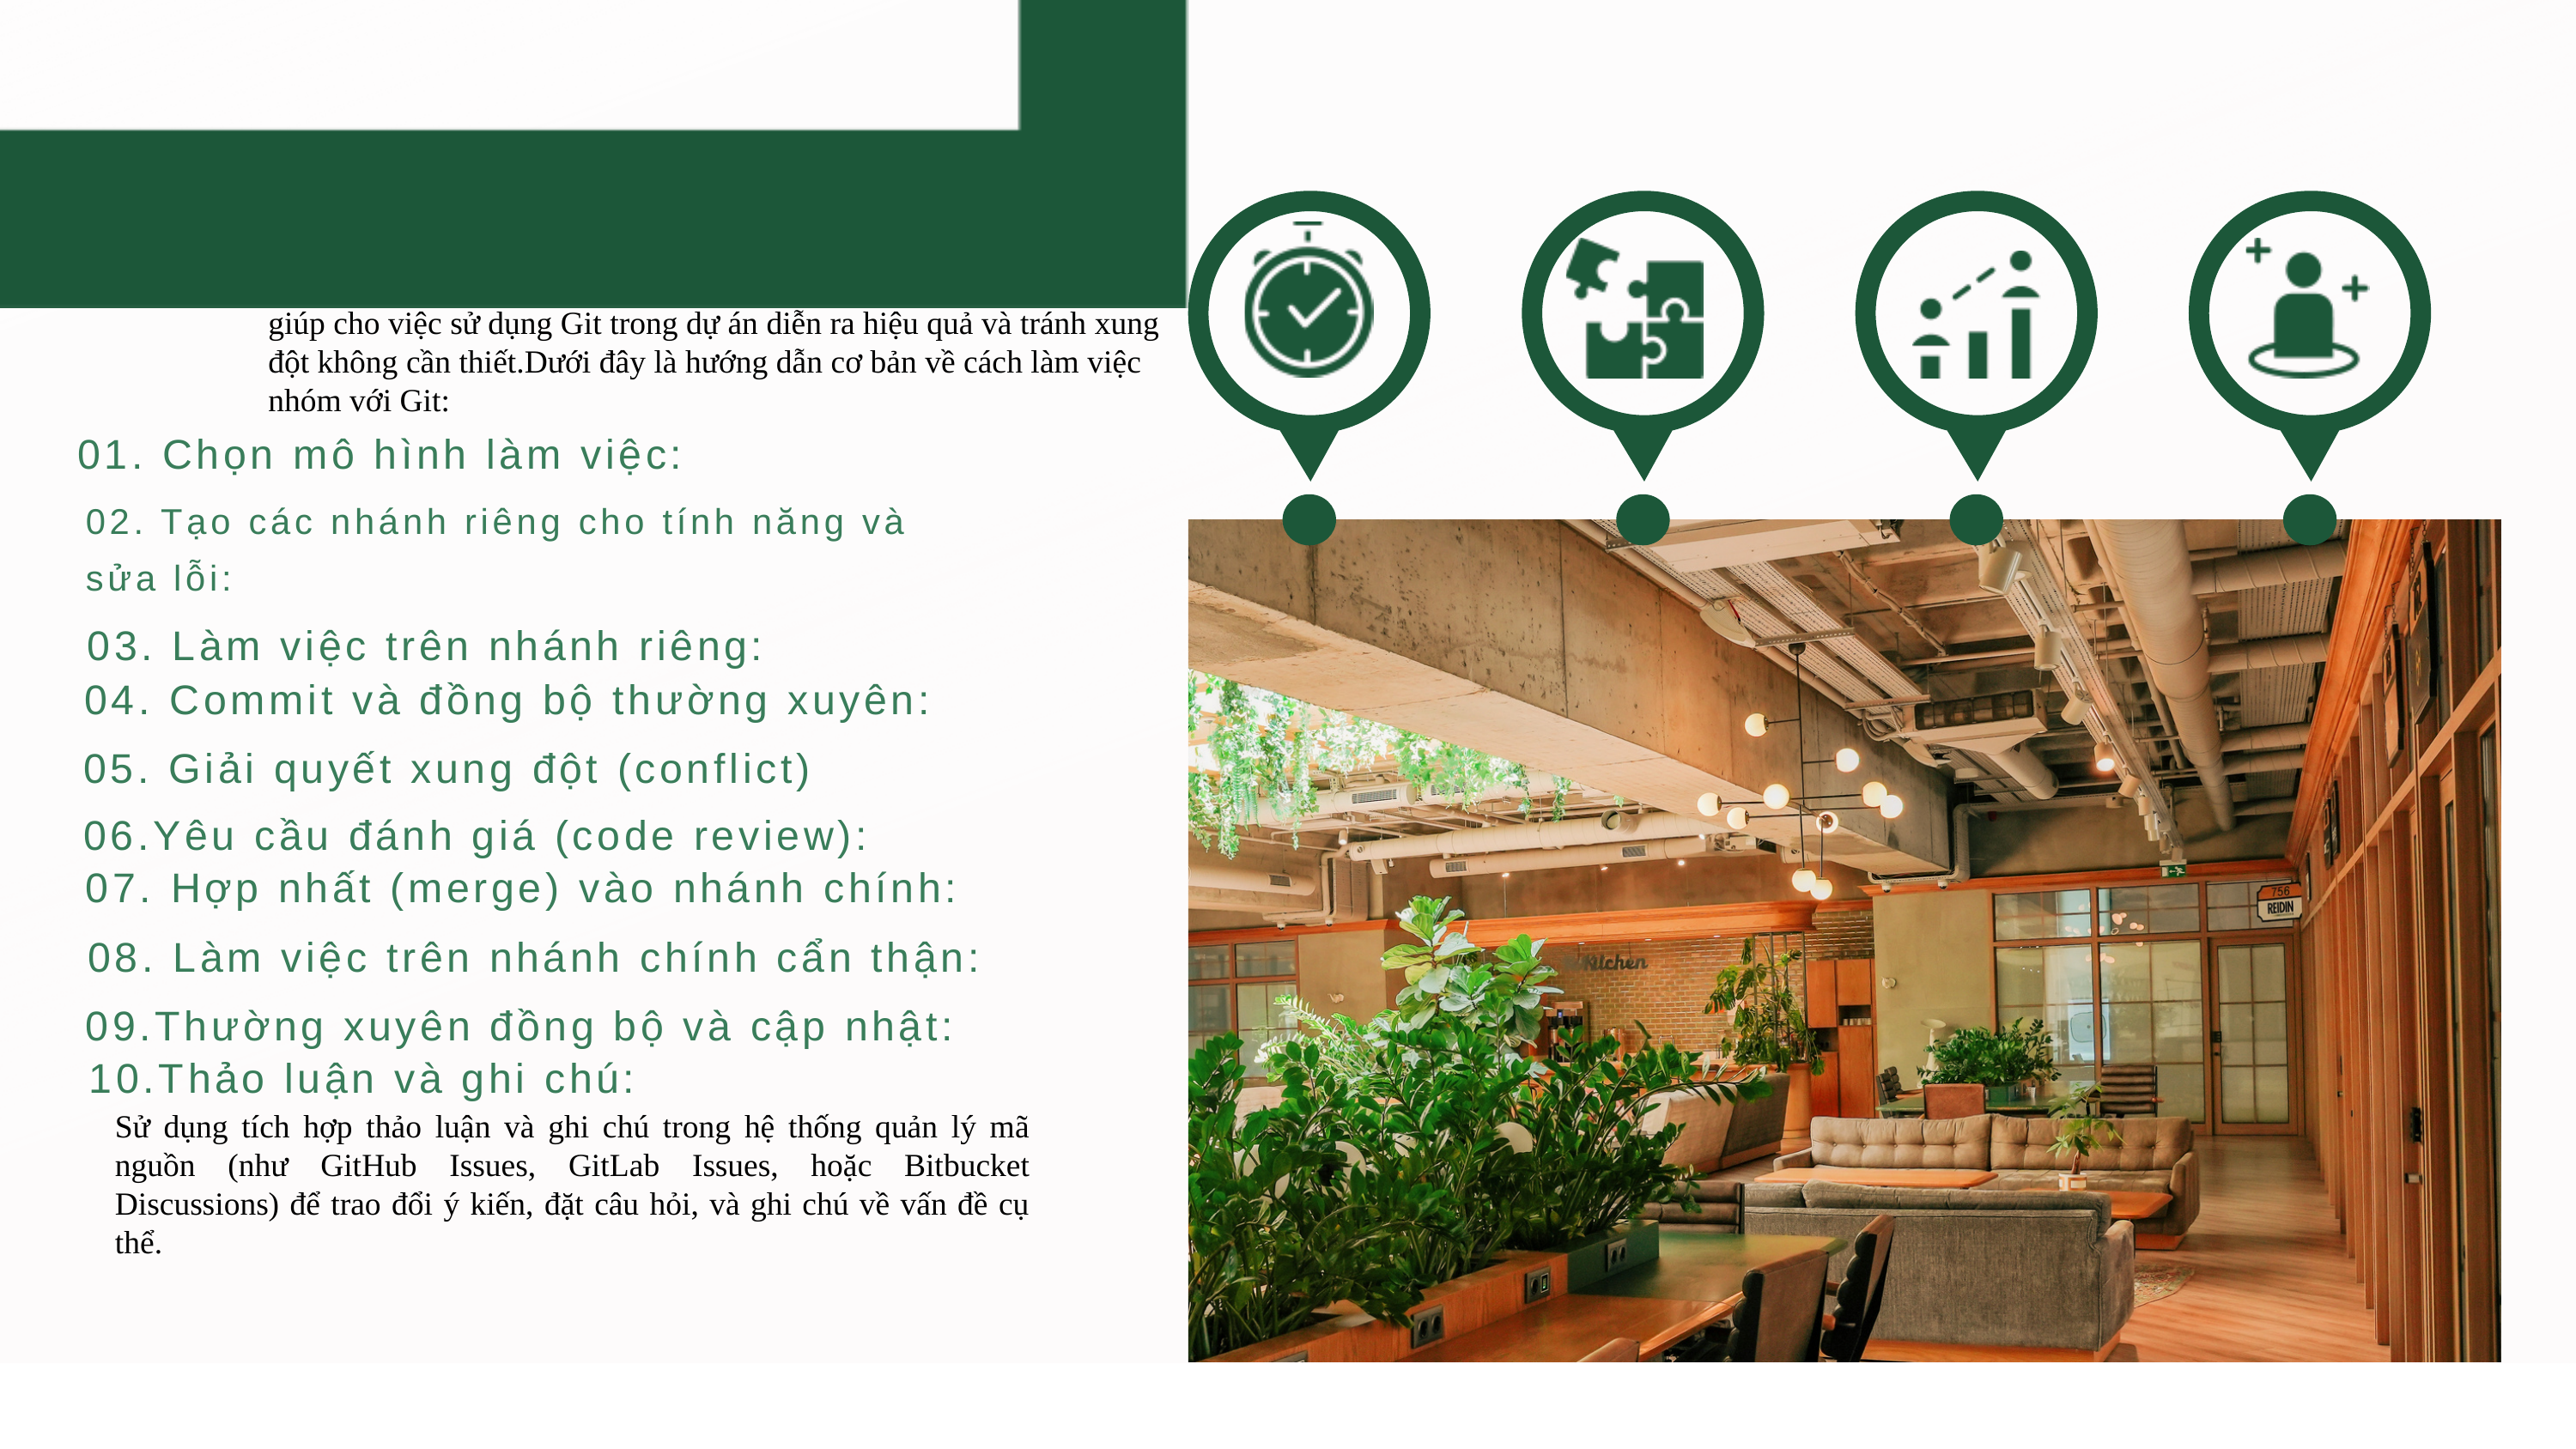

Làm việc nhóm với Git đòi hỏi sự hợp tác và tuân thủ các quy tắc chung. Cùng nhau thống nhất các quy trình và phương pháp làm việc giúp cho việc sử dụng Git trong dự án diễn ra hiệu quả và tránh xung đột không cần thiết.Dưới đây là hướng dẫn cơ bản về cách làm việc nhóm với Git:

01. Chọn mô hình làm việc:
02. Tạo các nhánh riêng cho tính năng và sửa lỗi:

03. Làm việc trên nhánh riêng:
04. Commit và đồng bộ thường xuyên:
05. Giải quyết xung đột (conflict)
06.Yêu cầu đánh giá (code review):
07. Hợp nhất (merge) vào nhánh chính:
08. Làm việc trên nhánh chính cẩn thận:
09.Thường xuyên đồng bộ và cập nhật:
10.Thảo luận và ghi chú:
Sử dụng tích hợp thảo luận và ghi chú trong hệ thống quản lý mã nguồn (như GitHub Issues, GitLab Issues, hoặc Bitbucket Discussions) để trao đổi ý kiến, đặt câu hỏi, và ghi chú về vấn đề cụ thể.